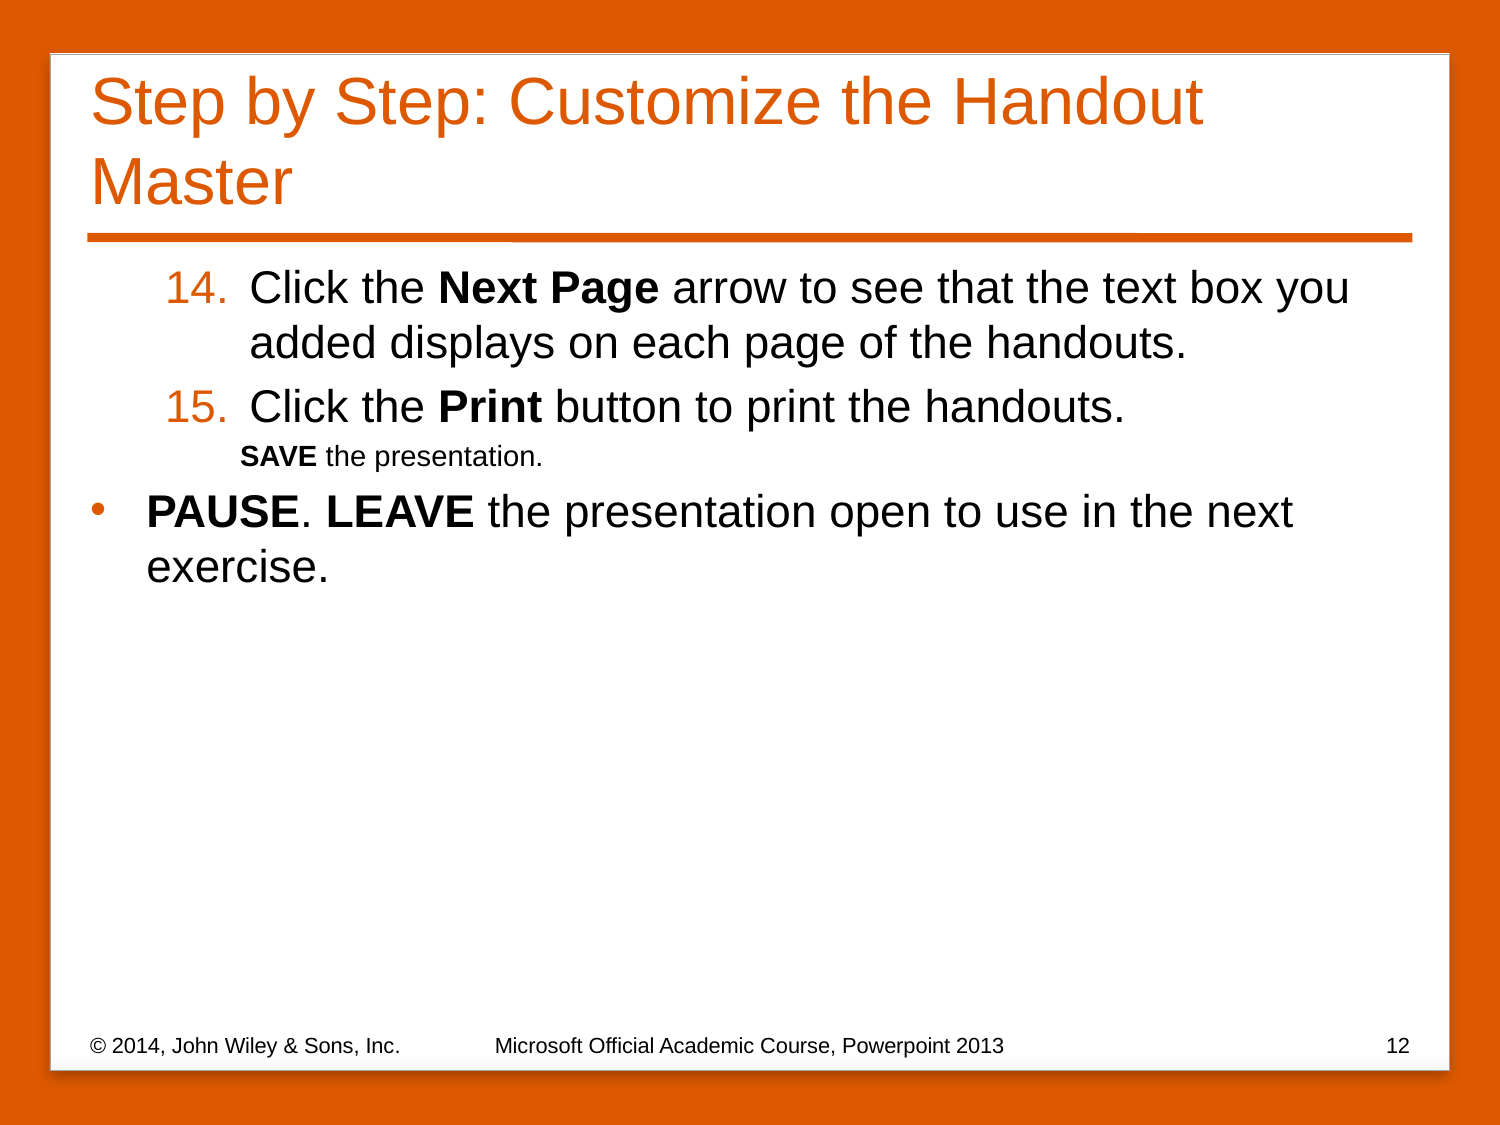

# Step by Step: Customize the Handout Master
Click the Next Page arrow to see that the text box you added displays on each page of the handouts.
Click the Print button to print the handouts.
SAVE the presentation.
PAUSE. LEAVE the presentation open to use in the next exercise.
© 2014, John Wiley & Sons, Inc.
Microsoft Official Academic Course, Powerpoint 2013
12